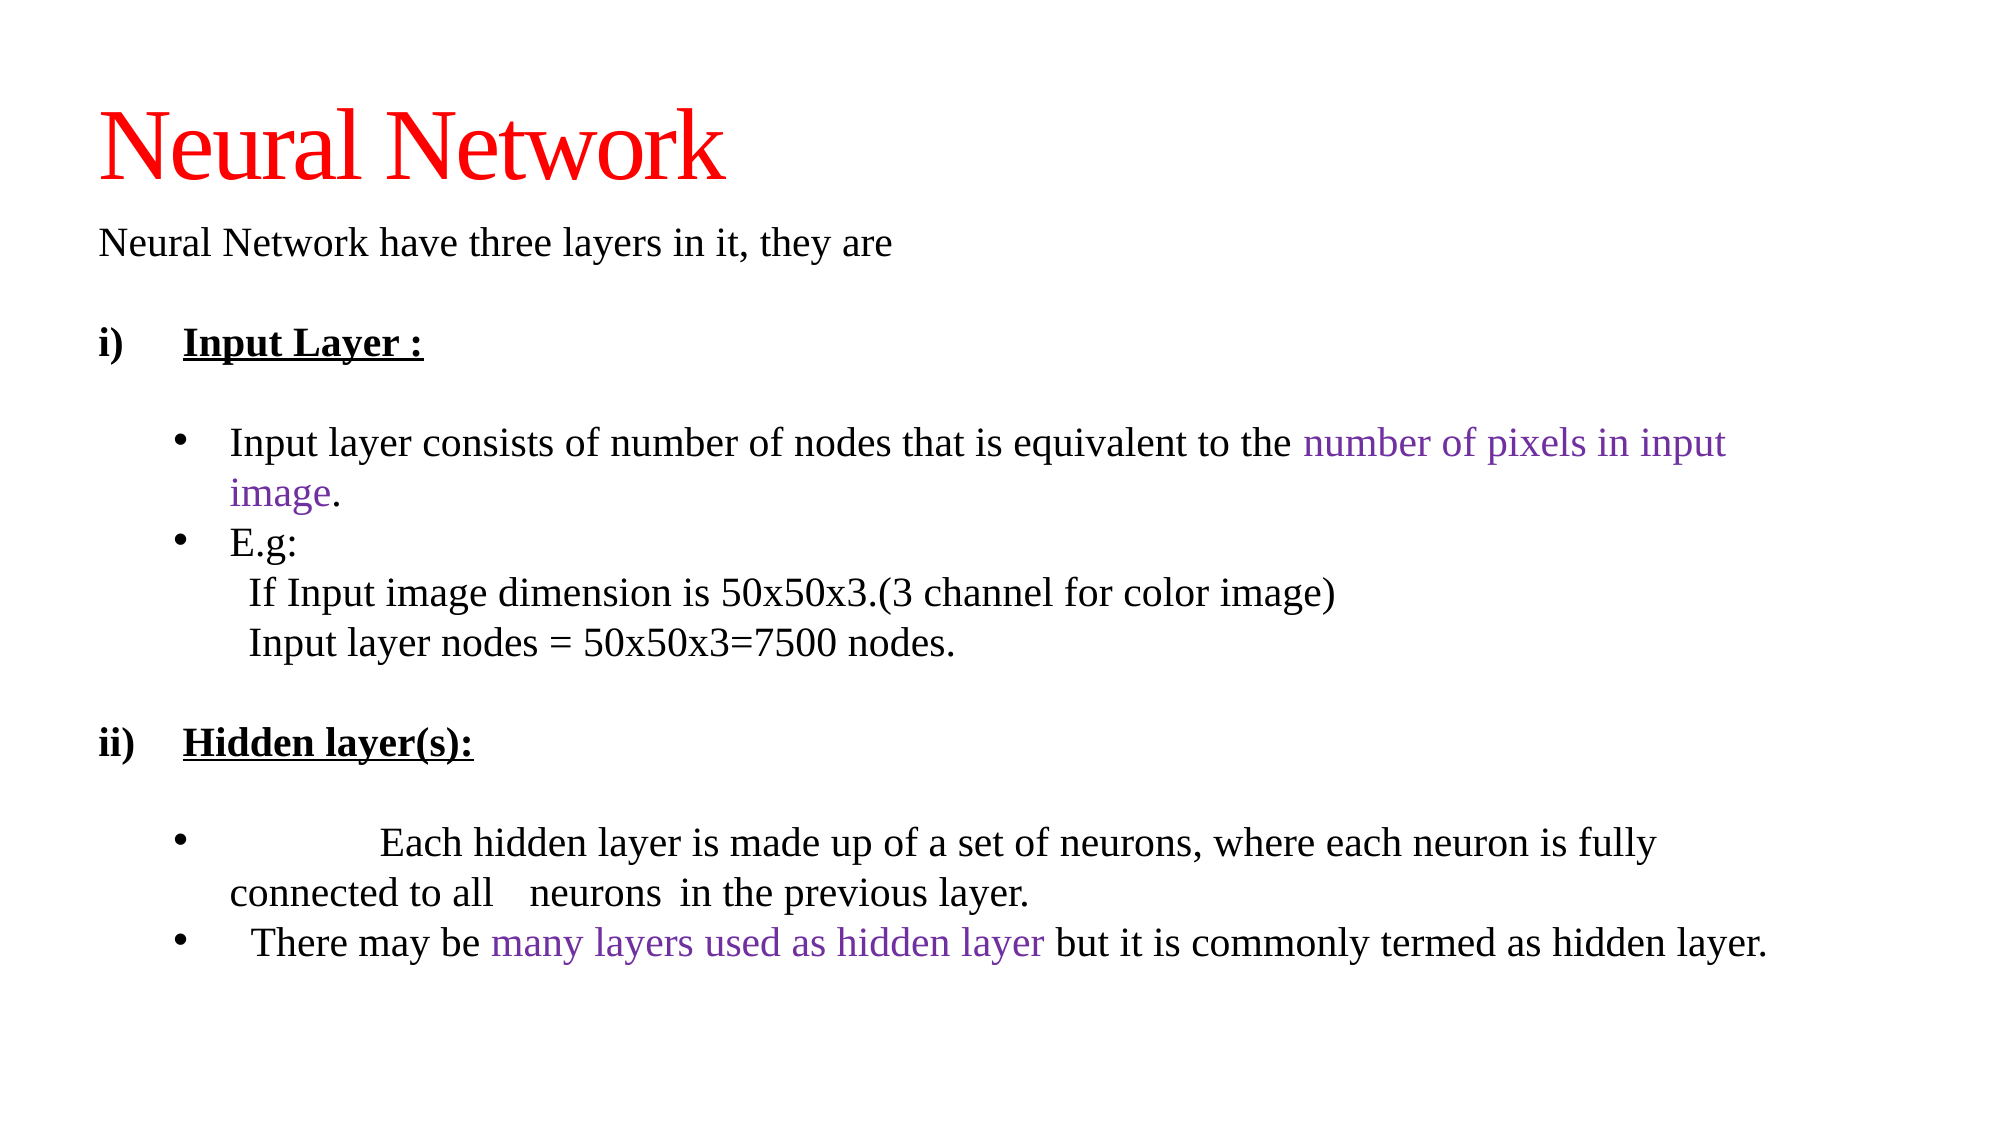

# Neural Network
Neural Network have three layers in it, they are

Input Layer :

Input layer consists of number of nodes that is equivalent to the number of pixels in input image.
E.g:
If Input image dimension is 50x50x3.(3 channel for color image)
Input layer nodes = 50x50x3=7500 nodes.

Hidden layer(s):

	Each hidden layer is made up of a set of neurons, where each neuron is fully connected to all 	neurons 	in the previous layer.
  There may be many layers used as hidden layer but it is commonly termed as hidden layer.